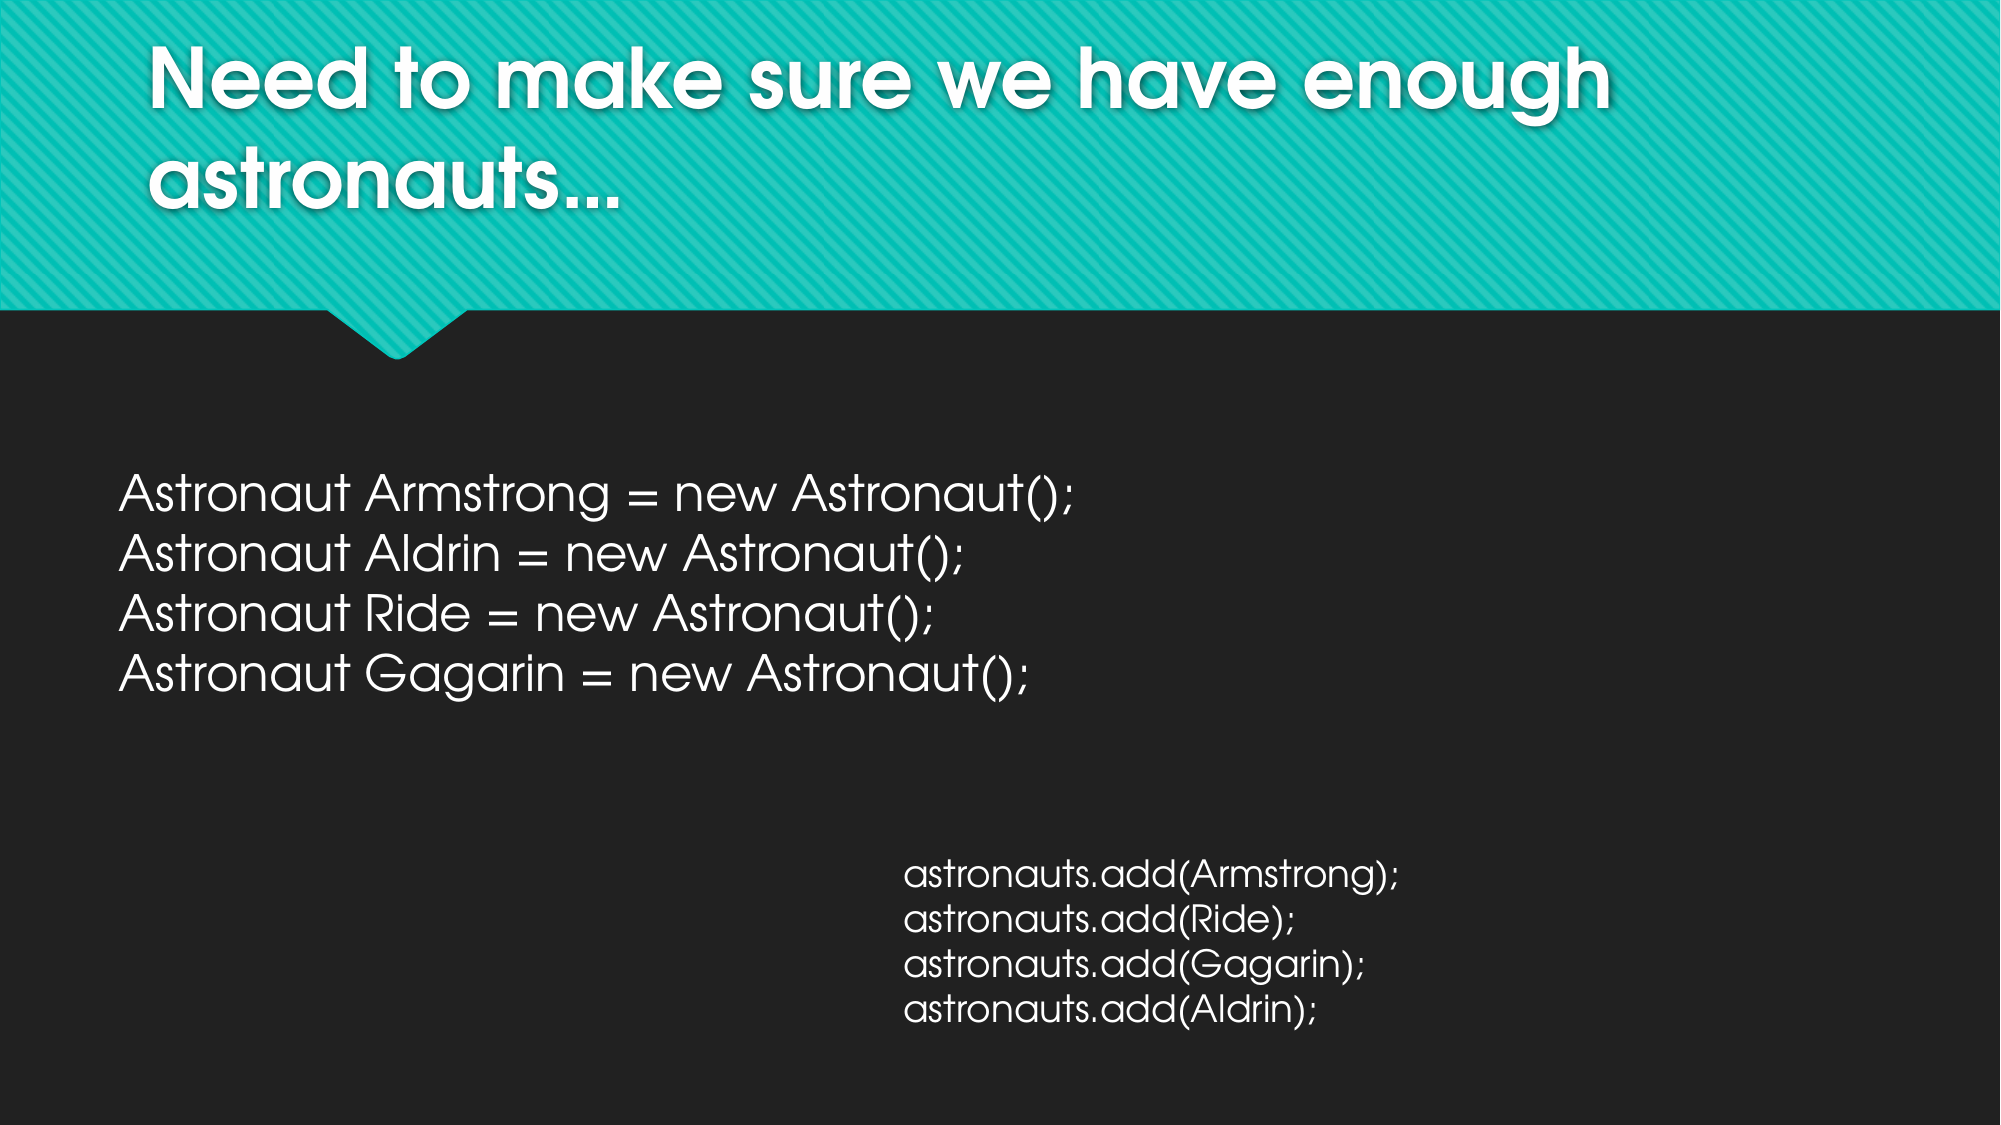

# Need to make sure we have enough astronauts…
Astronaut Armstrong = new Astronaut();
Astronaut Aldrin = new Astronaut();
Astronaut Ride = new Astronaut();
Astronaut Gagarin = new Astronaut();
astronauts.add(Armstrong);
astronauts.add(Ride);
astronauts.add(Gagarin);
astronauts.add(Aldrin);